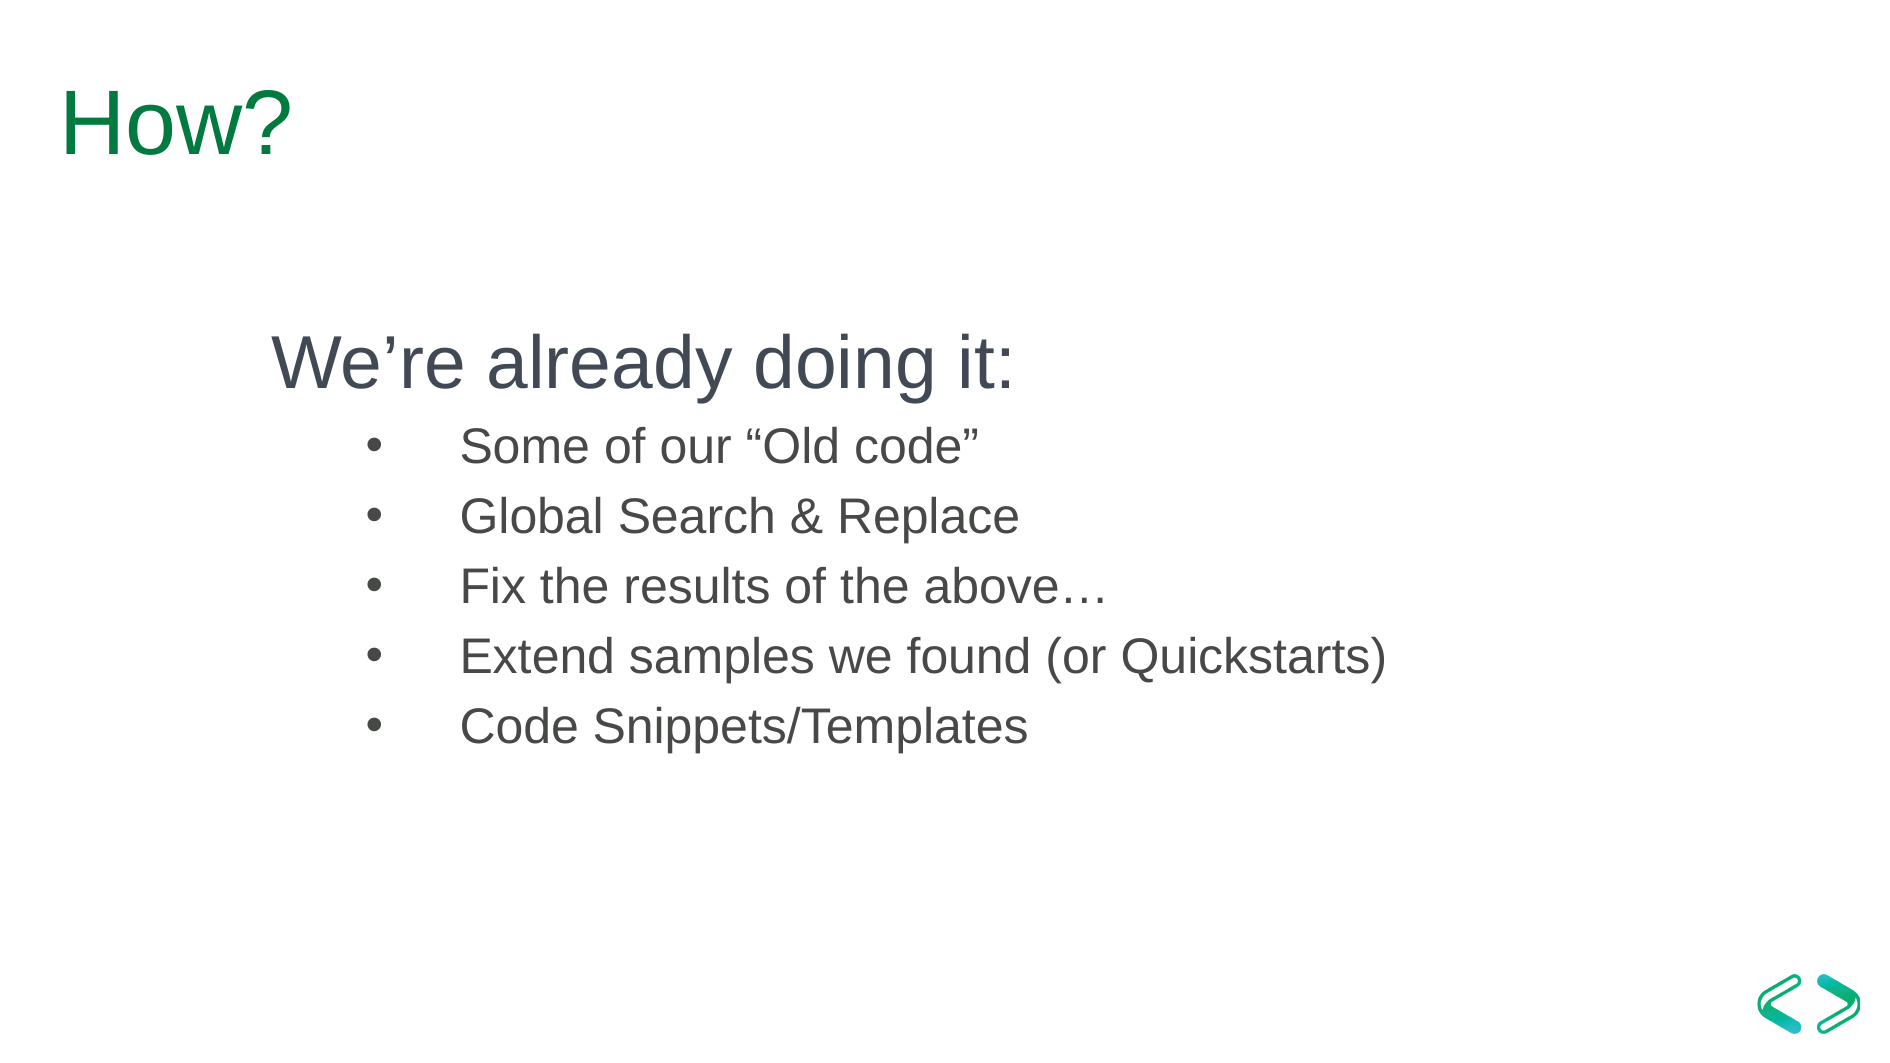

# How?
We’re already doing it:
Some of our “Old code”
Global Search & Replace
Fix the results of the above…
Extend samples we found (or Quickstarts)
Code Snippets/Templates